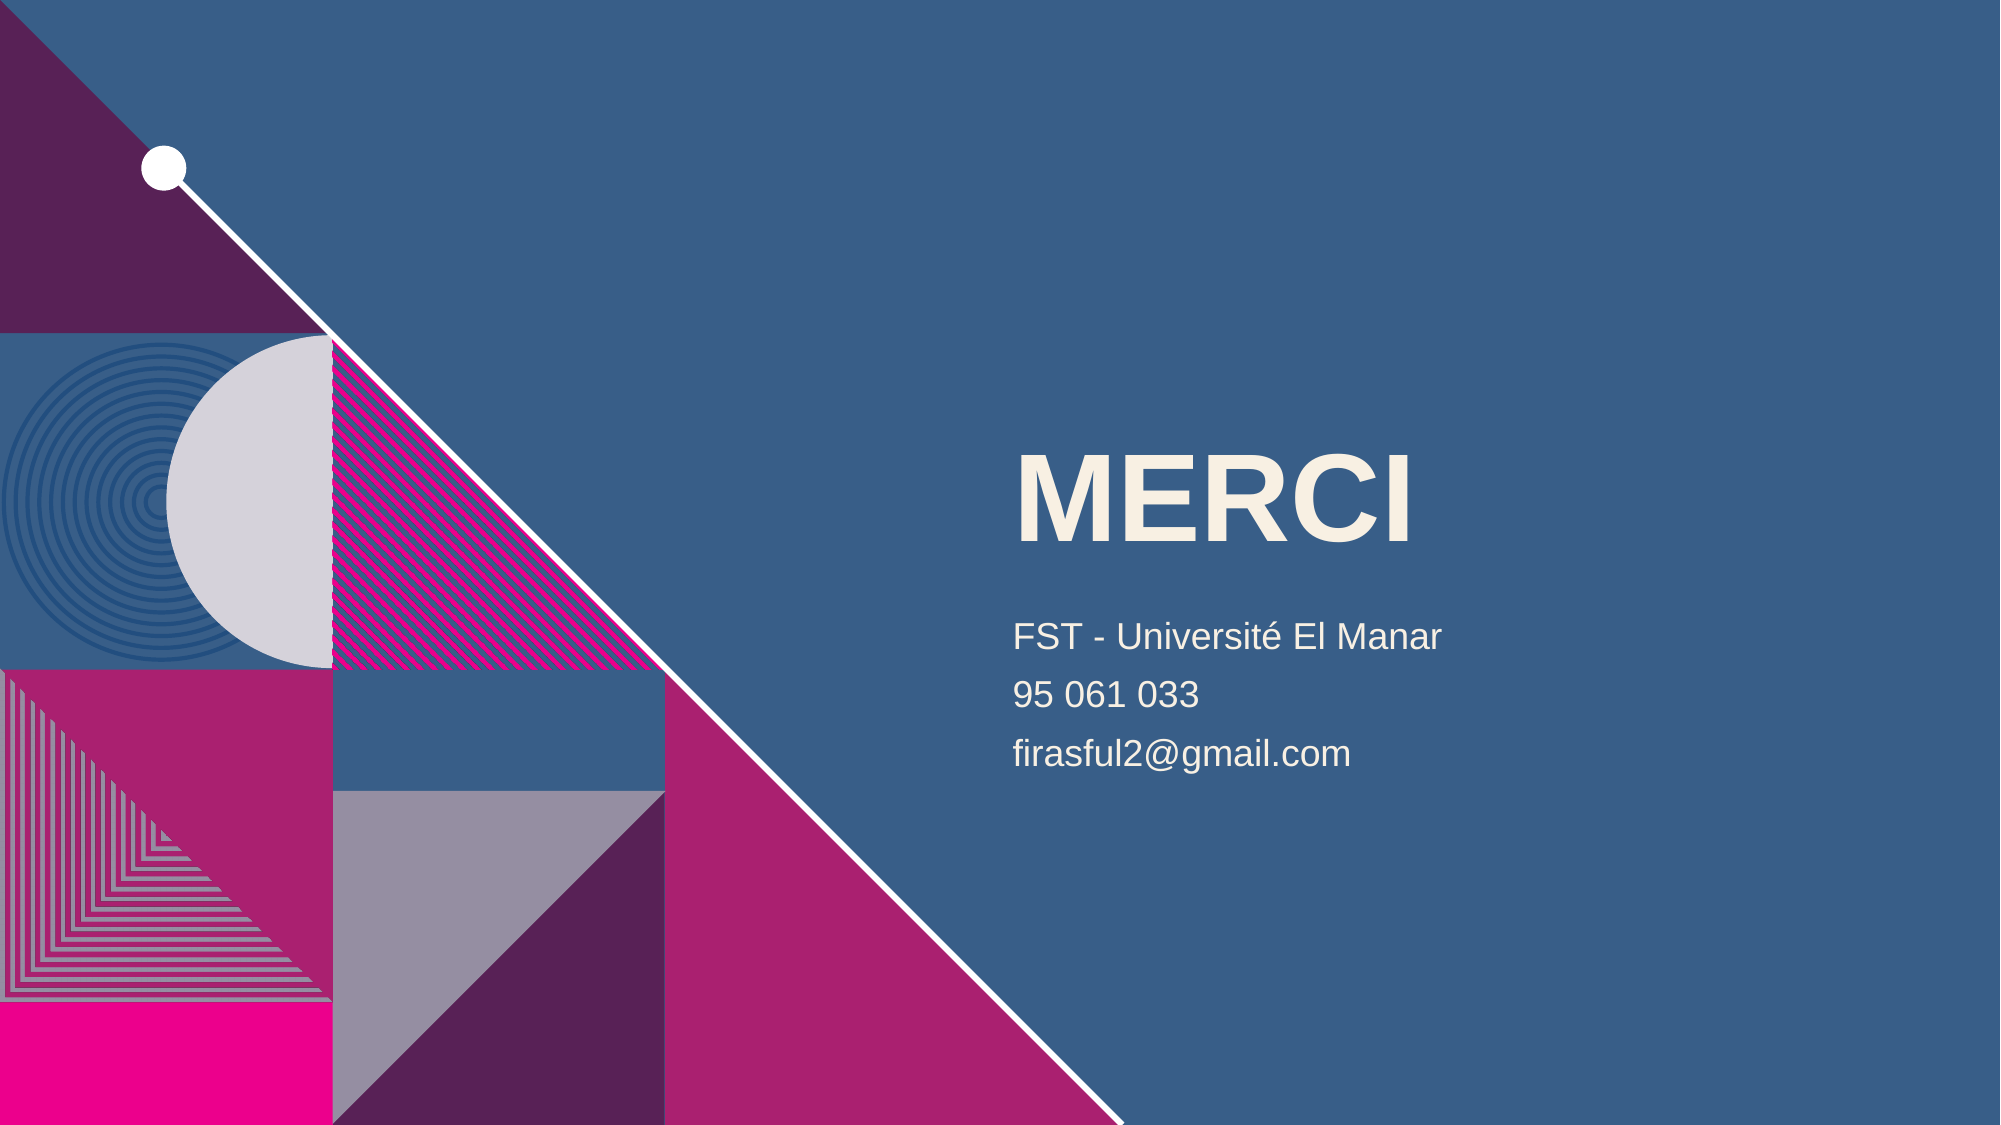

# Merci
FST - Université El Manar
95 061 033
firasful2@gmail.com